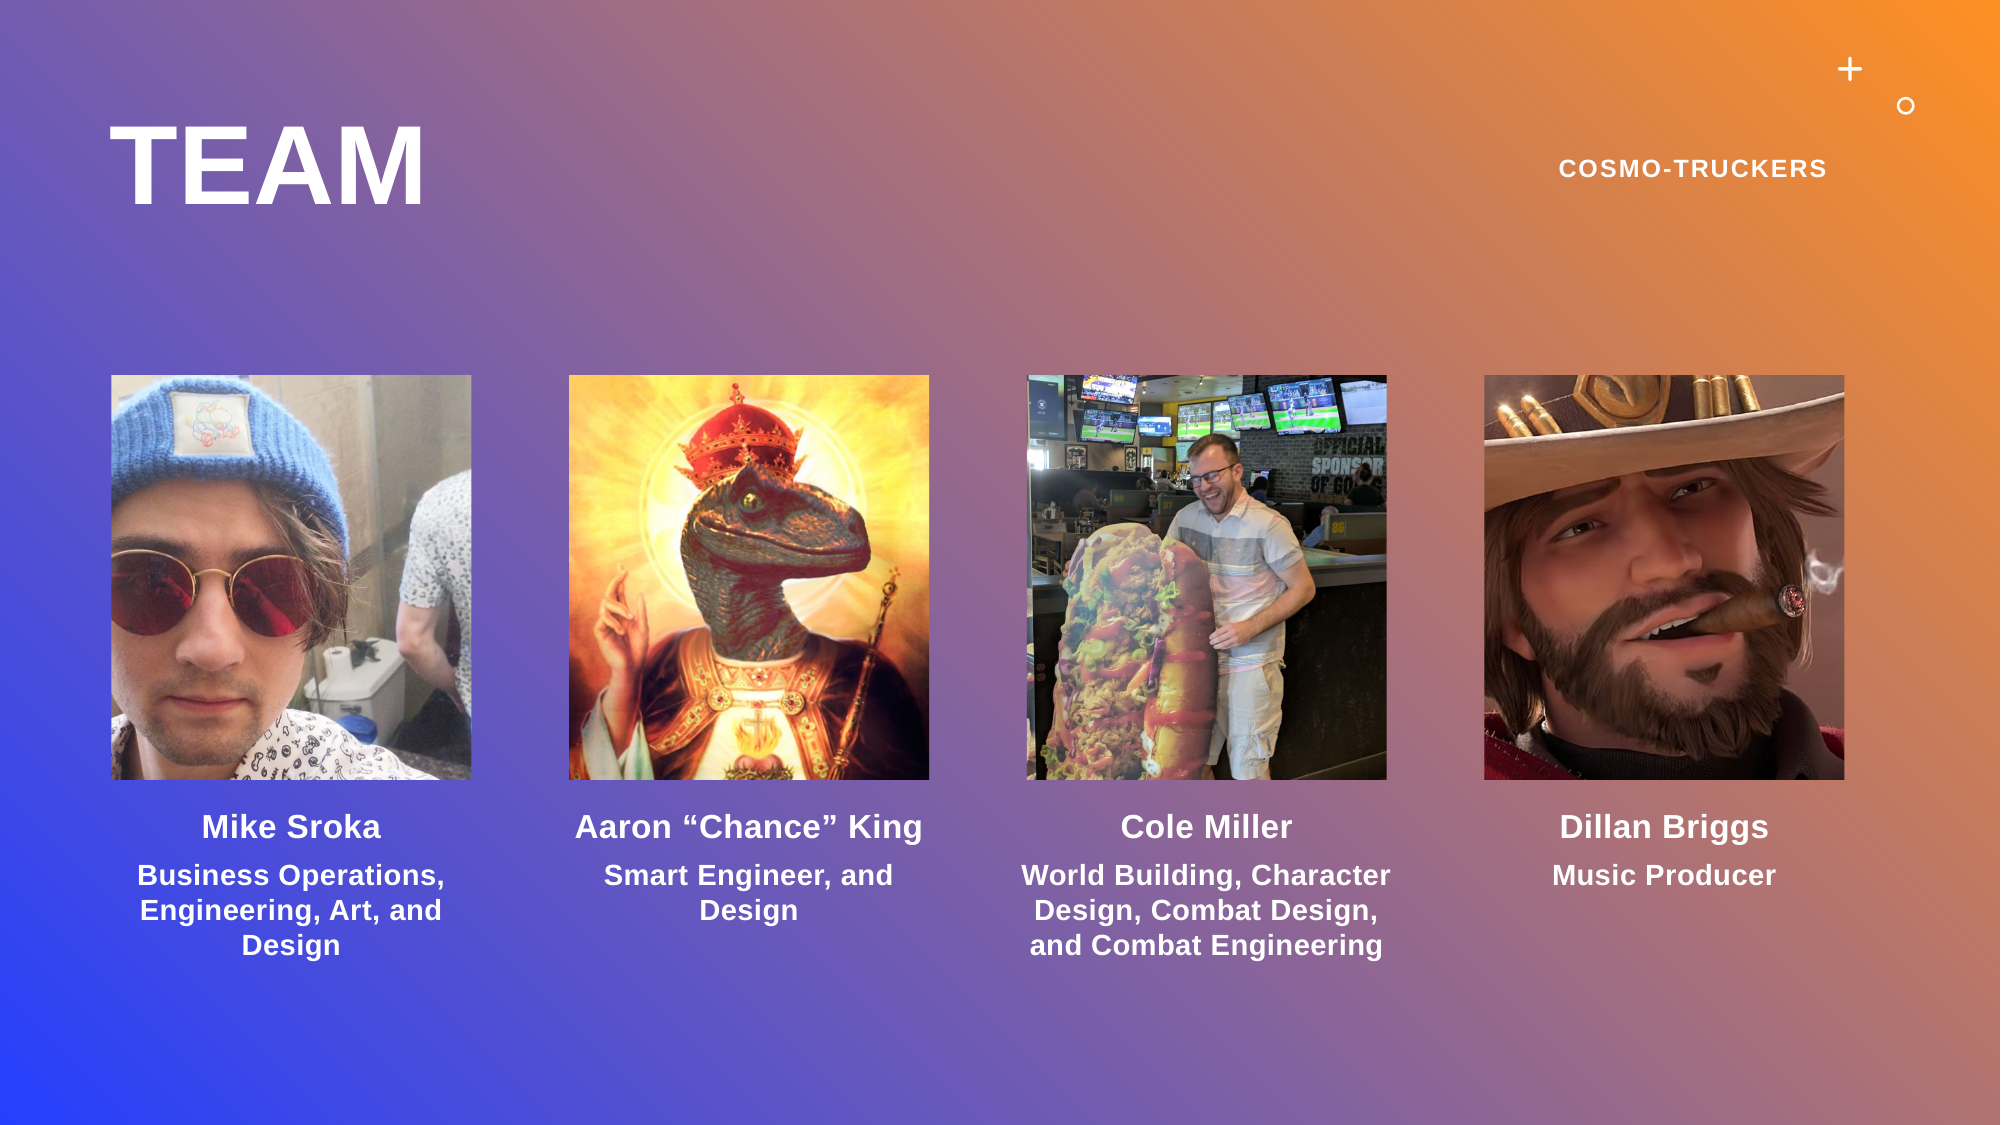

# Team
Cosmo-Truckers
Mike Sroka
Business Operations, Engineering, Art, and Design
Aaron “Chance” King
Smart Engineer, and Design
Cole Miller
World Building, Character Design, Combat Design, and Combat Engineering
Dillan Briggs
Music Producer